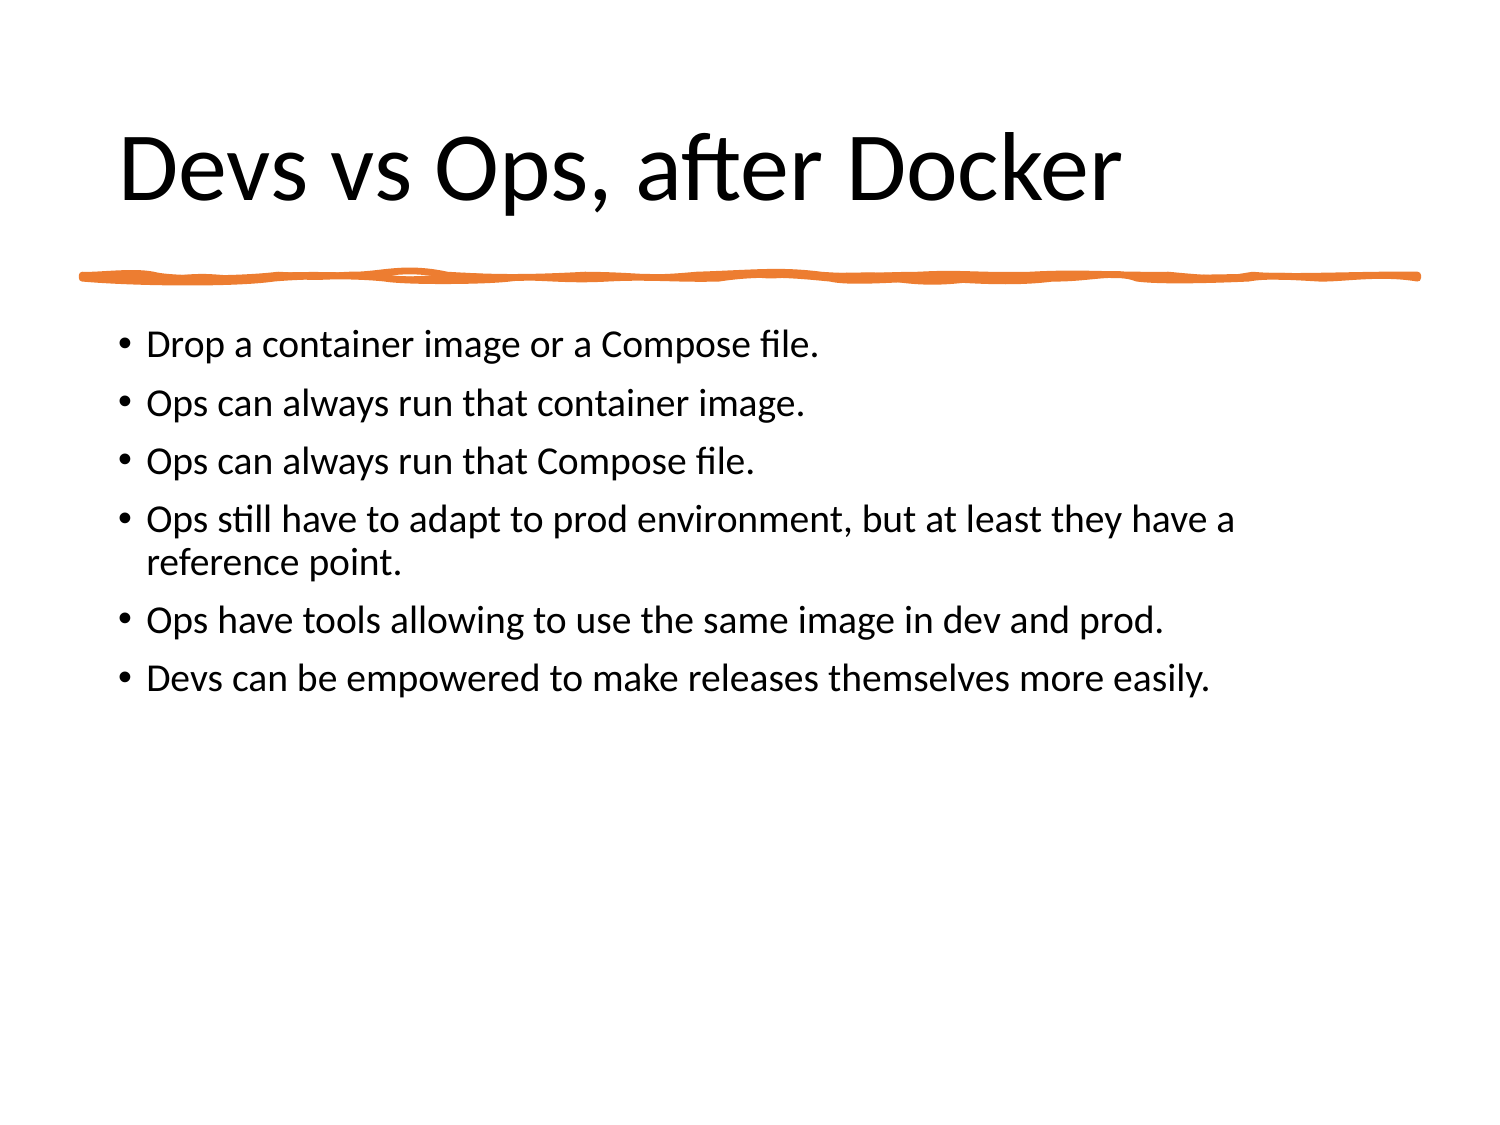

# Devs vs Ops, after Docker

Drop a container image or a Compose file.
Ops can always run that container image.
Ops can always run that Compose file.
Ops still have to adapt to prod environment, but at least they have a reference point.
Ops have tools allowing to use the same image in dev and prod.
Devs can be empowered to make releases themselves more easily.